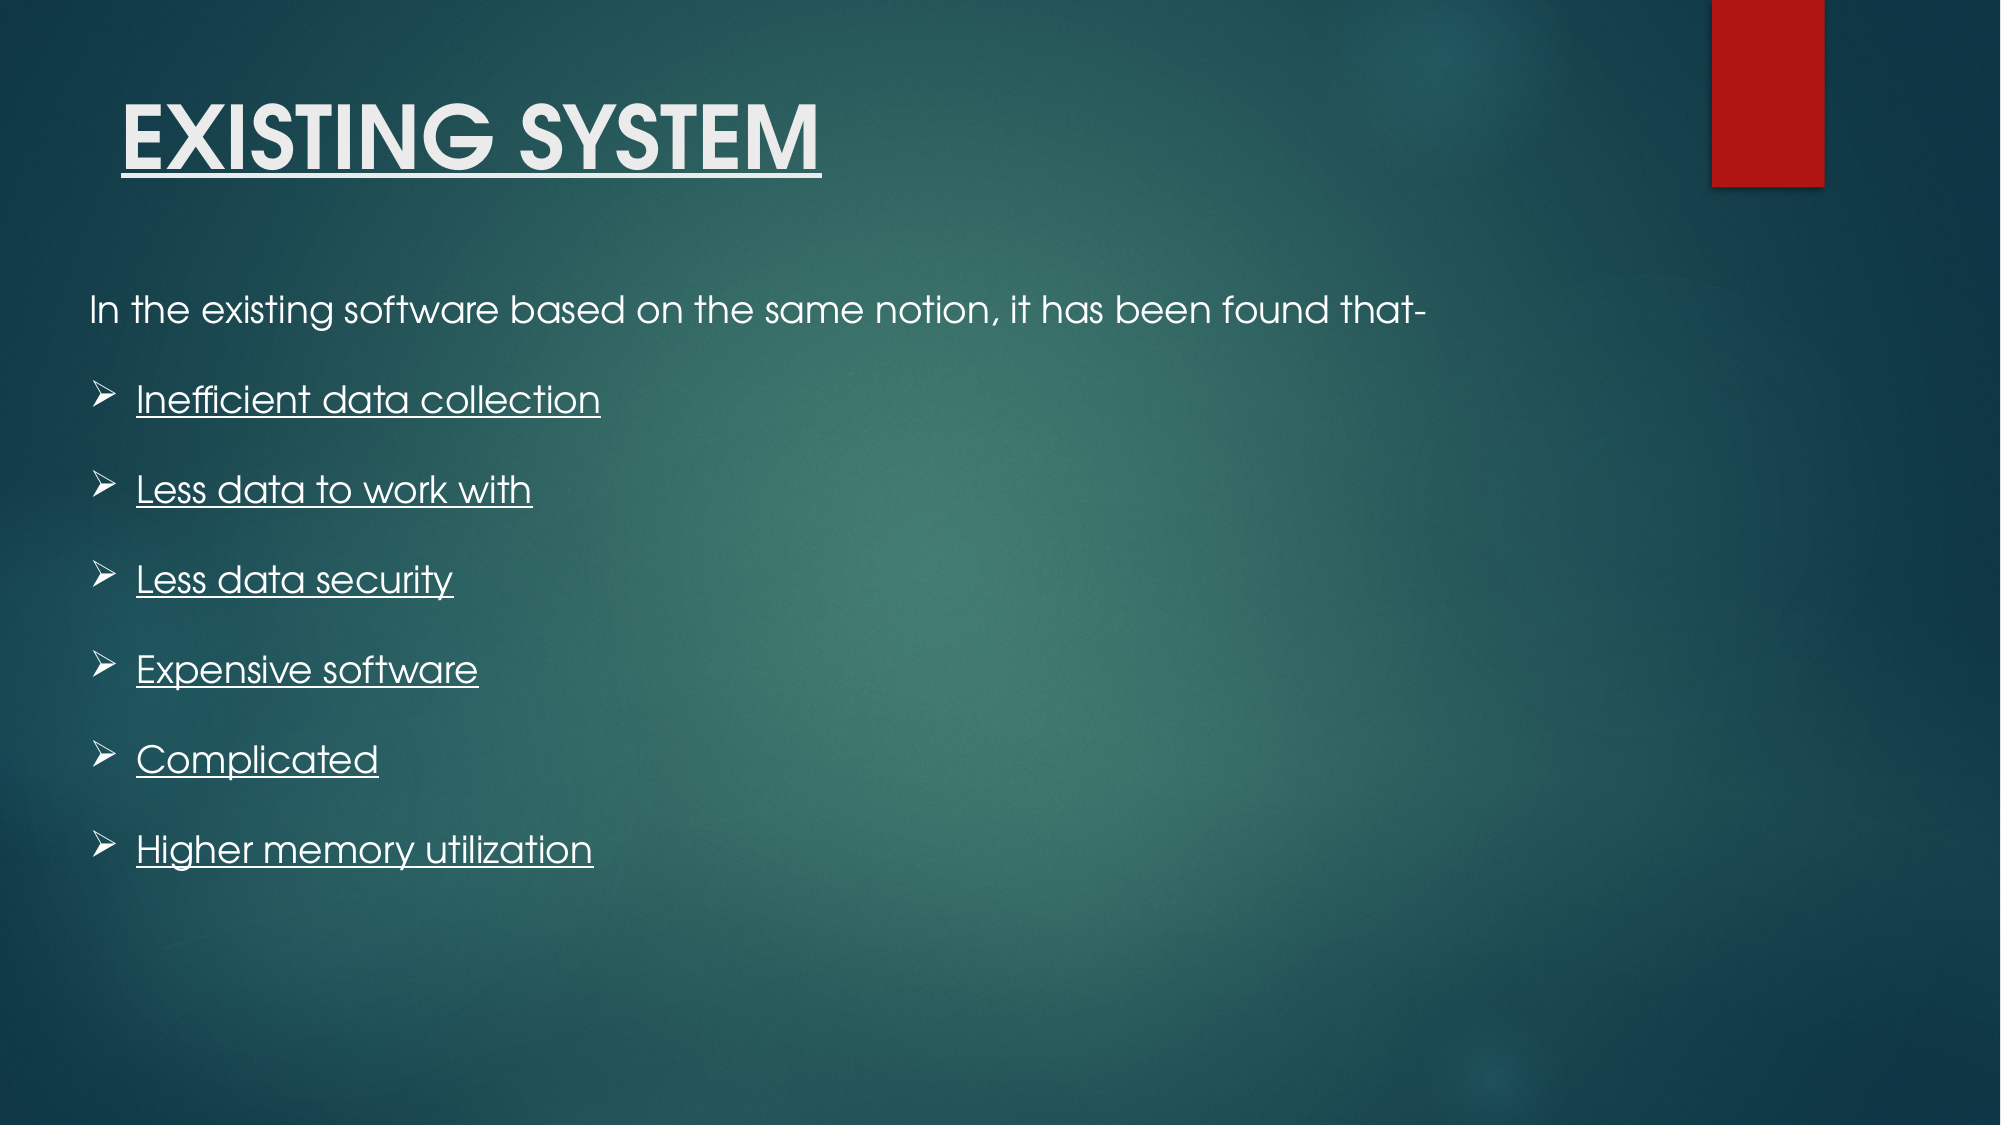

EXISTING SYSTEM
In the existing software based on the same notion, it has been found that-

Inefficient data collection

Less data to work with

Less data security

Expensive software

Complicated

Higher memory utilization